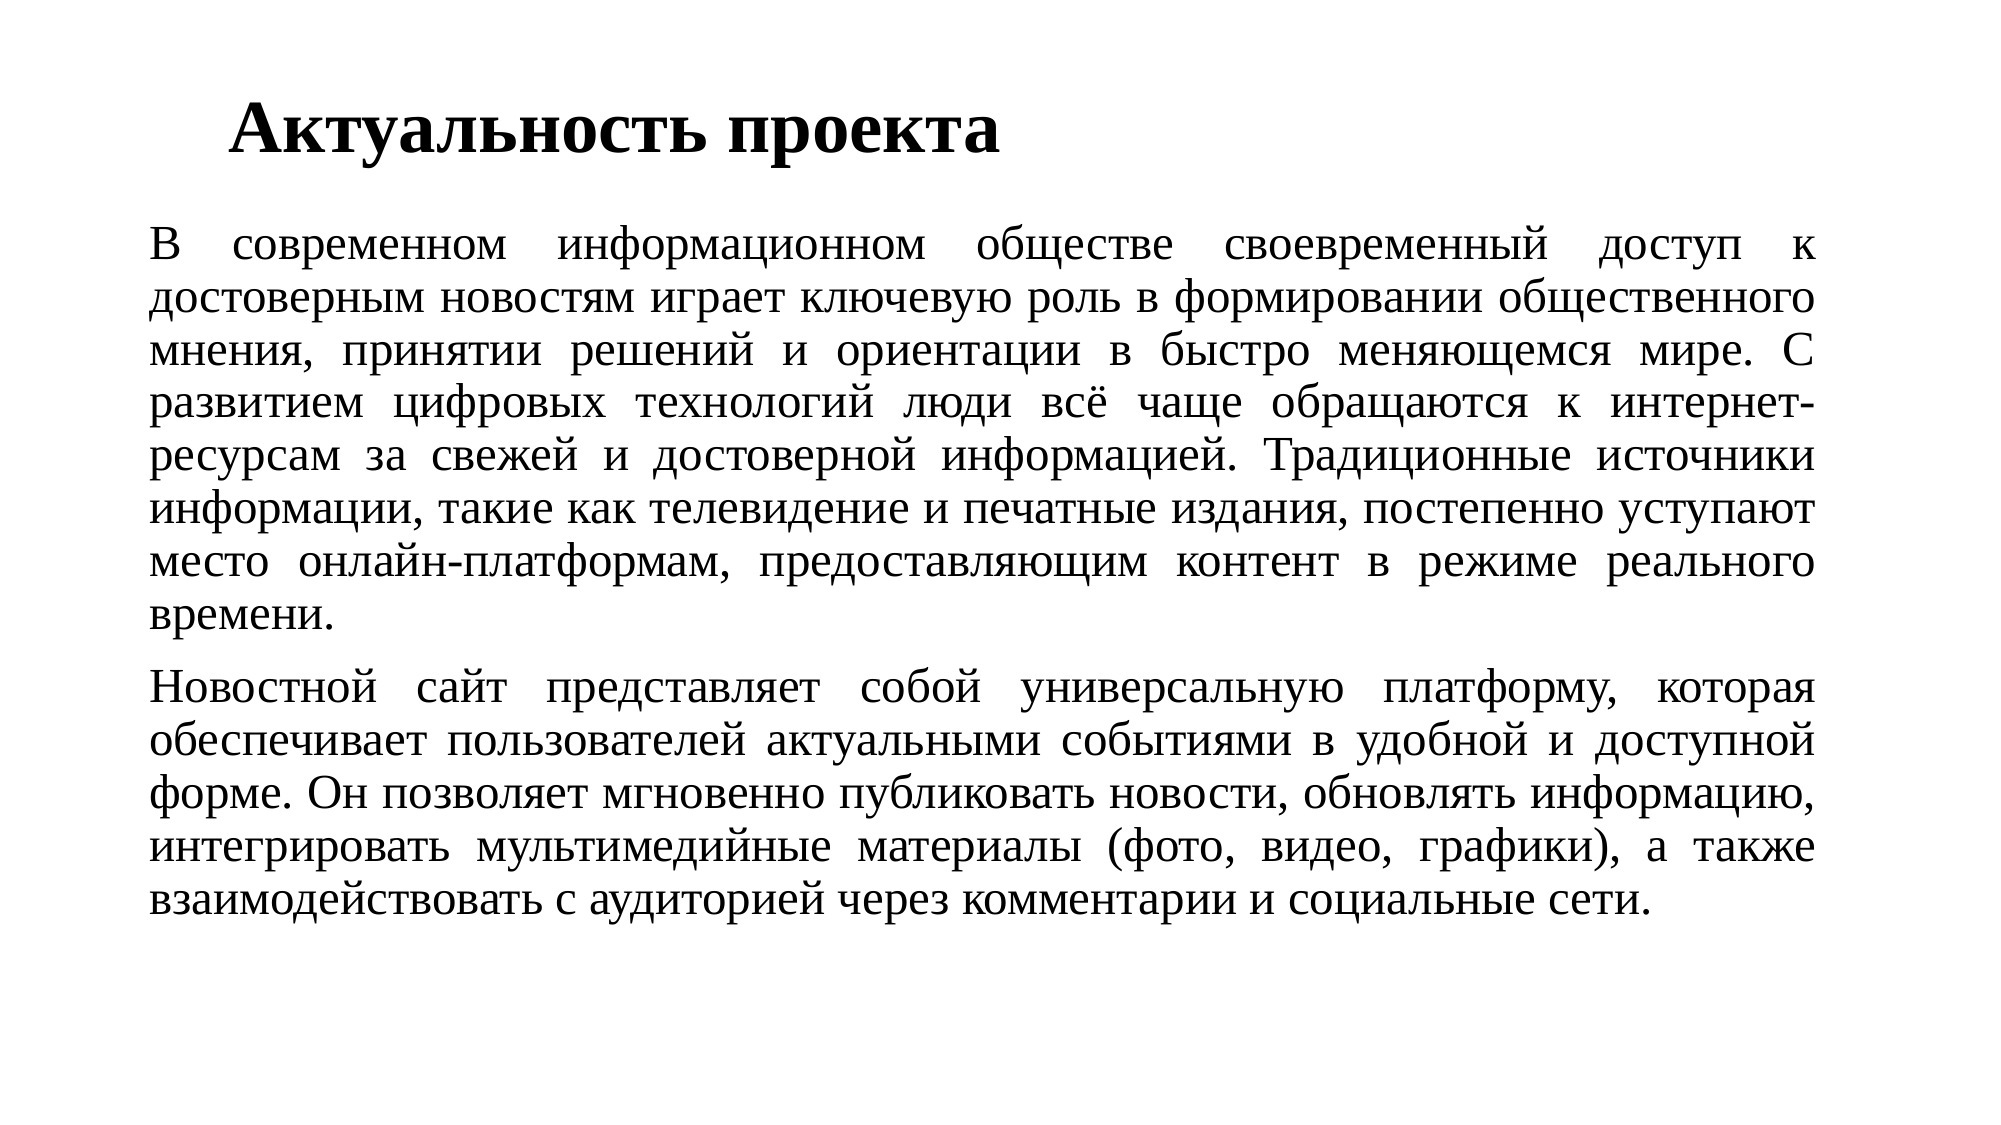

# Актуальность проекта
В современном информационном обществе своевременный доступ к достоверным новостям играет ключевую роль в формировании общественного мнения, принятии решений и ориентации в быстро меняющемся мире. С развитием цифровых технологий люди всё чаще обращаются к интернет-ресурсам за свежей и достоверной информацией. Традиционные источники информации, такие как телевидение и печатные издания, постепенно уступают место онлайн-платформам, предоставляющим контент в режиме реального времени.
Новостной сайт представляет собой универсальную платформу, которая обеспечивает пользователей актуальными событиями в удобной и доступной форме. Он позволяет мгновенно публиковать новости, обновлять информацию, интегрировать мультимедийные материалы (фото, видео, графики), а также взаимодействовать с аудиторией через комментарии и социальные сети.